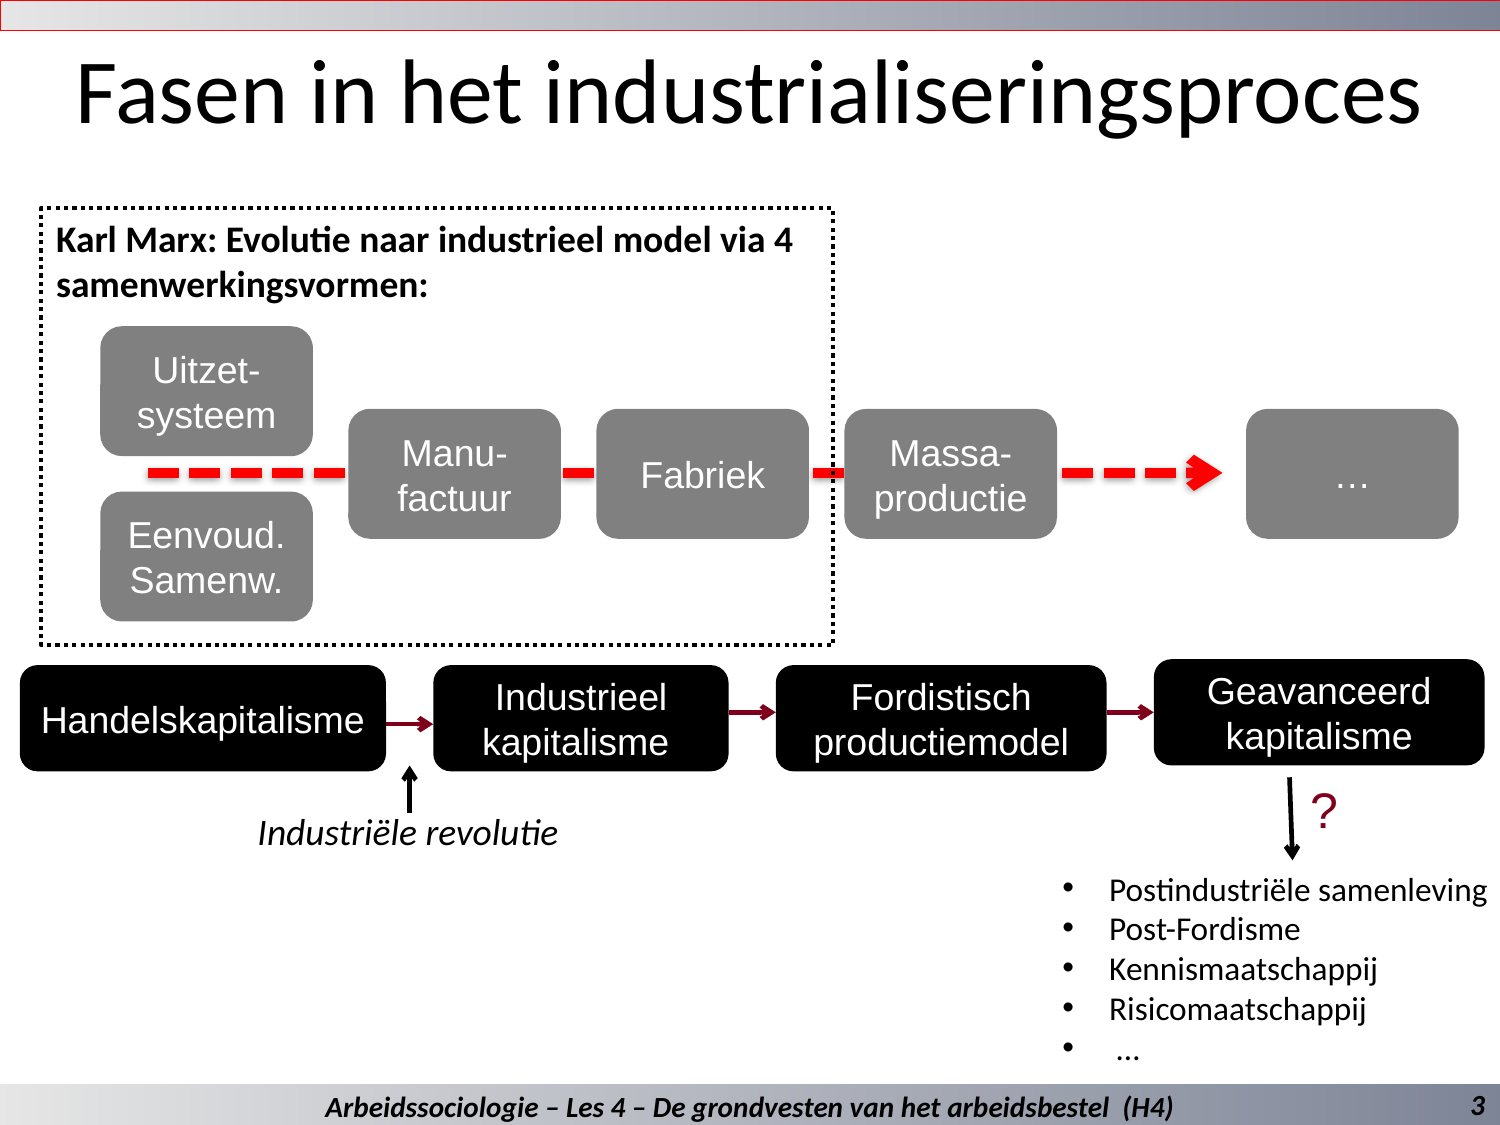

# Fasen in het industrialiseringsproces
Karl Marx: Evolutie naar industrieel model via 4 samenwerkingsvormen:
Uitzet-systeem
Manu-factuur
Fabriek
Massa-productie
…
Eenvoud. Samenw.
Geavanceerd kapitalisme
Handelskapitalisme
Industrieel kapitalisme
Fordistisch productiemodel
?
Industriële revolutie
Postindustriële samenleving
Post-Fordisme
Kennismaatschappij
Risicomaatschappij
 …
3
Arbeidssociologie – Les 4 – De grondvesten van het arbeidsbestel  (H4)